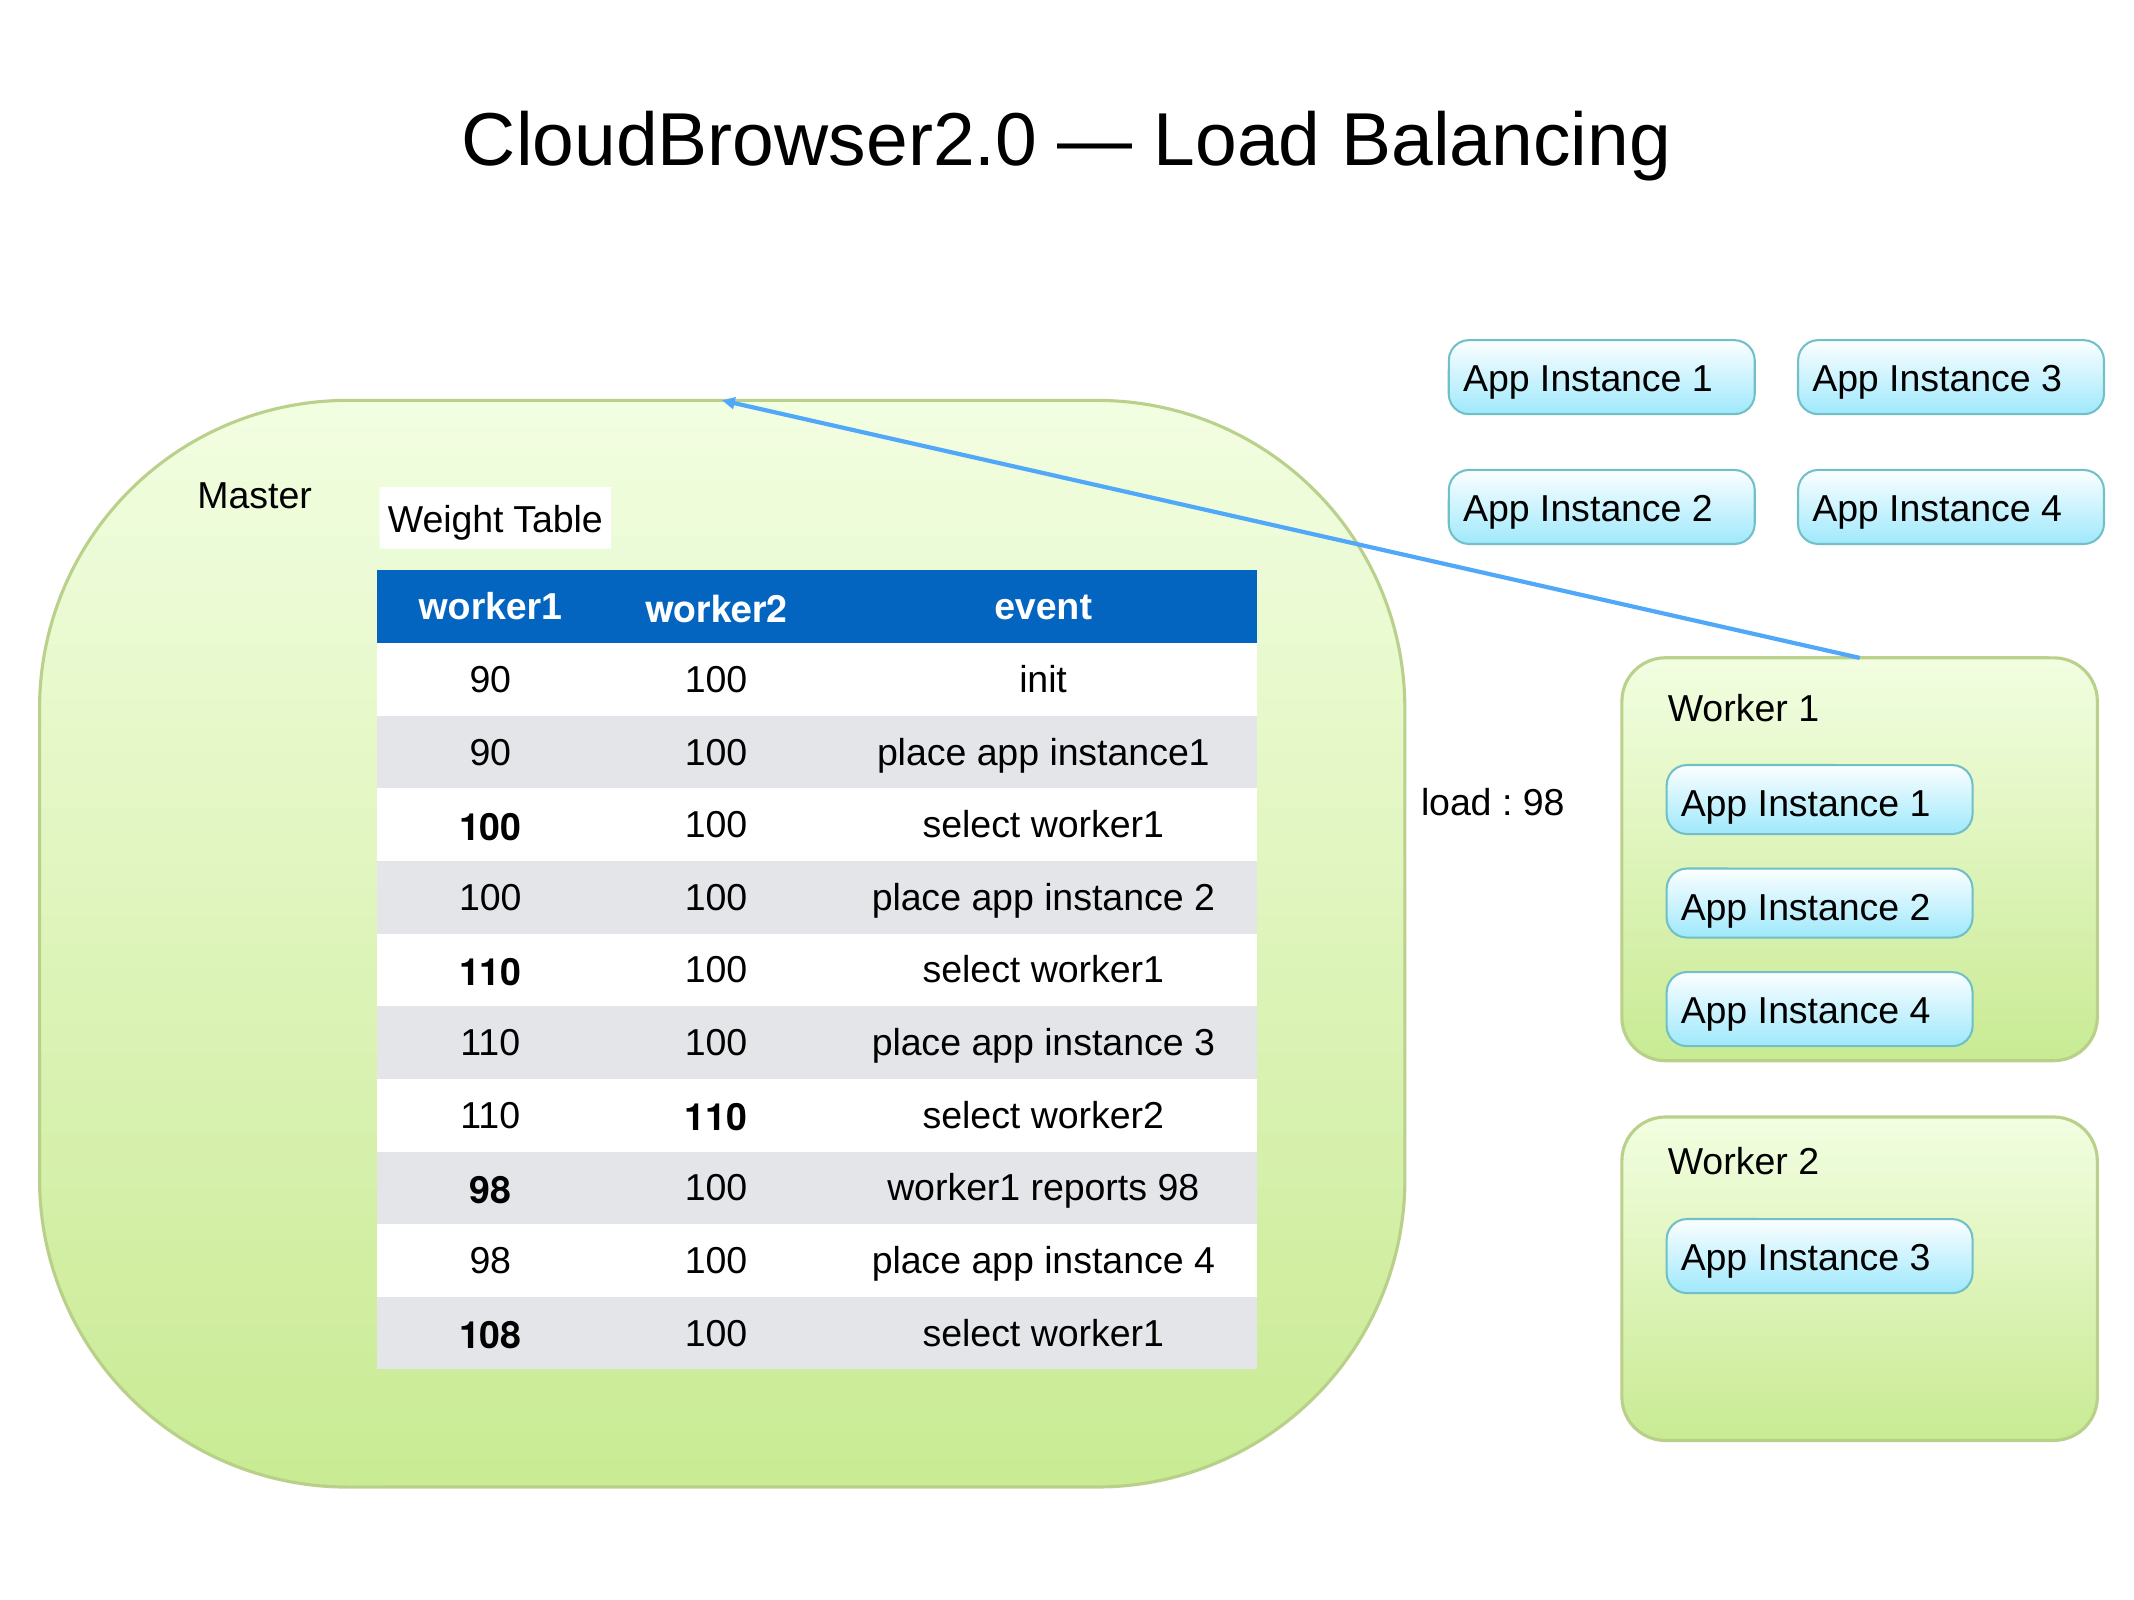

# CloudBrowser2.0 — Load Balancing
App Instance 1
App Instance 3

Master
App Instance 2
App Instance 4
Weight Table
| worker1 | worker2 | event |
| --- | --- | --- |
| 90 | 100 | init |
| 90 | 100 | place app instance1 |
| 100 | 100 | select worker1 |
| 100 | 100 | place app instance 2 |
| 110 | 100 | select worker1 |
| 110 | 100 | place app instance 3 |
| 110 | 110 | select worker2 |
| 98 | 100 | worker1 reports 98 |
| 98 | 100 | place app instance 4 |
| 108 | 100 | select worker1 |

Worker 1
App Instance 1
load : 98
App Instance 2
App Instance 4

Worker 2
App Instance 3
20